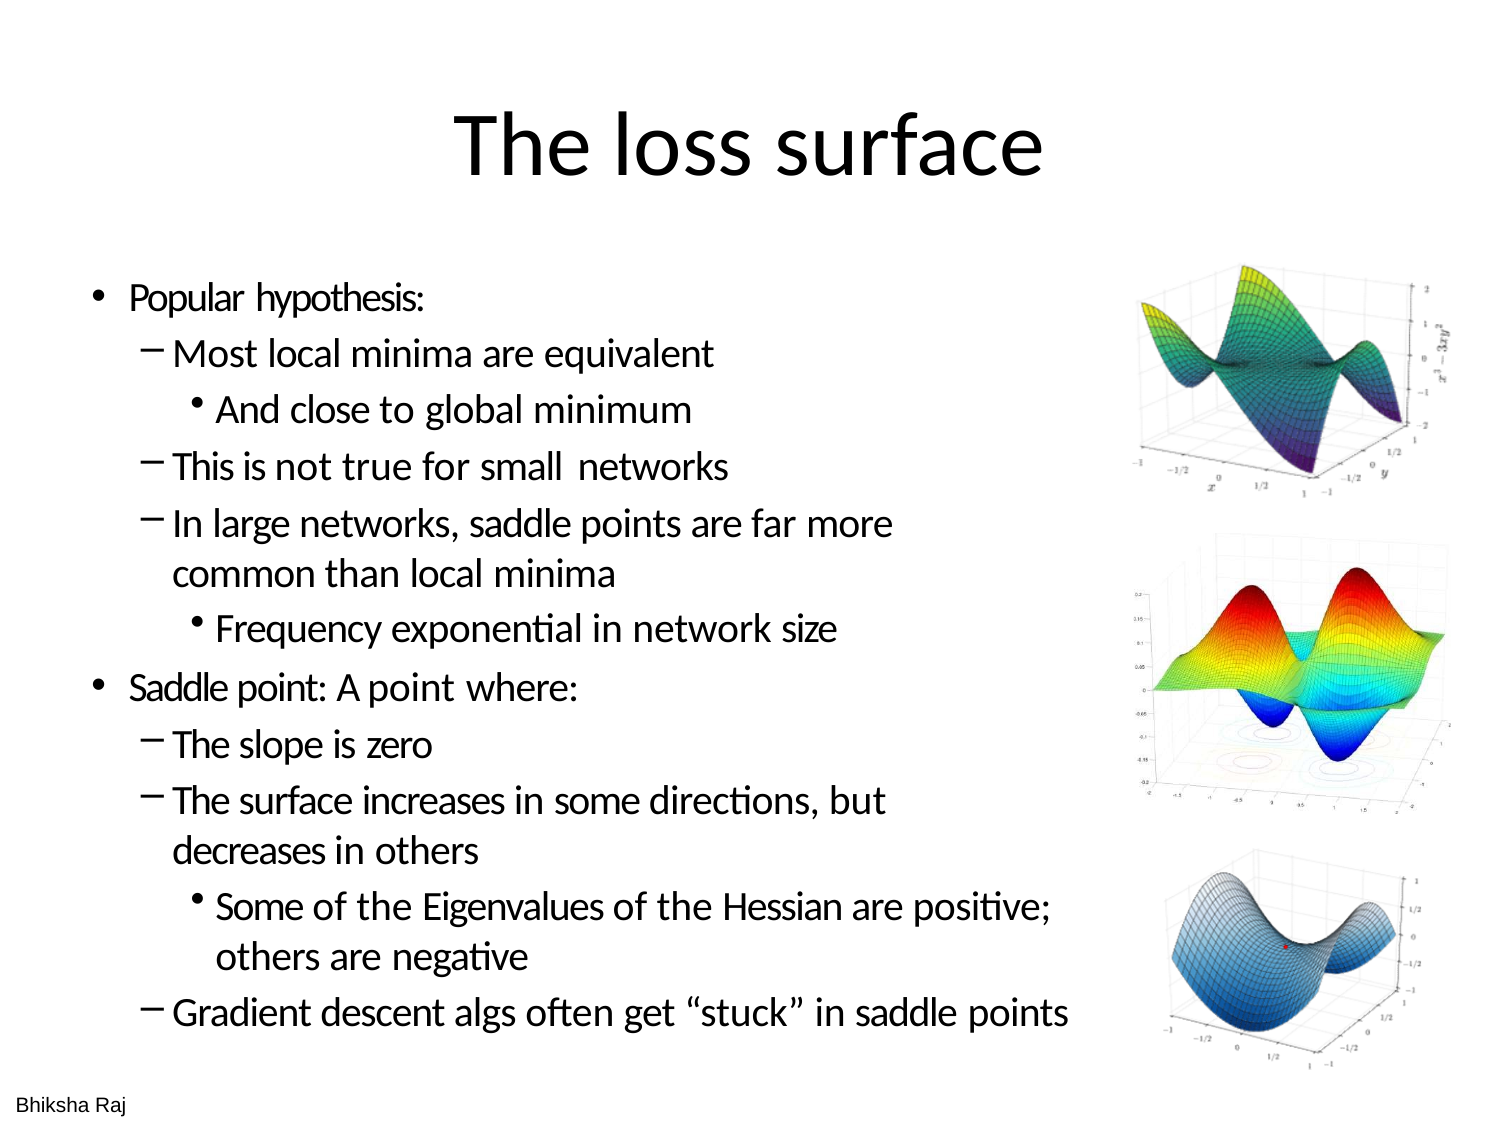

# The loss surface
Popular hypothesis:
Most local minima are equivalent
And close to global minimum
This is not true for small  networks
In large networks, saddle points are far more  common than local minima
Frequency exponential in network size
Saddle point: A point where:
The slope is zero
The surface increases in some directions, but  decreases in others
Some of the Eigenvalues of the Hessian are positive; others are negative
Gradient descent algs often get “stuck” in saddle points

Bhiksha Raj